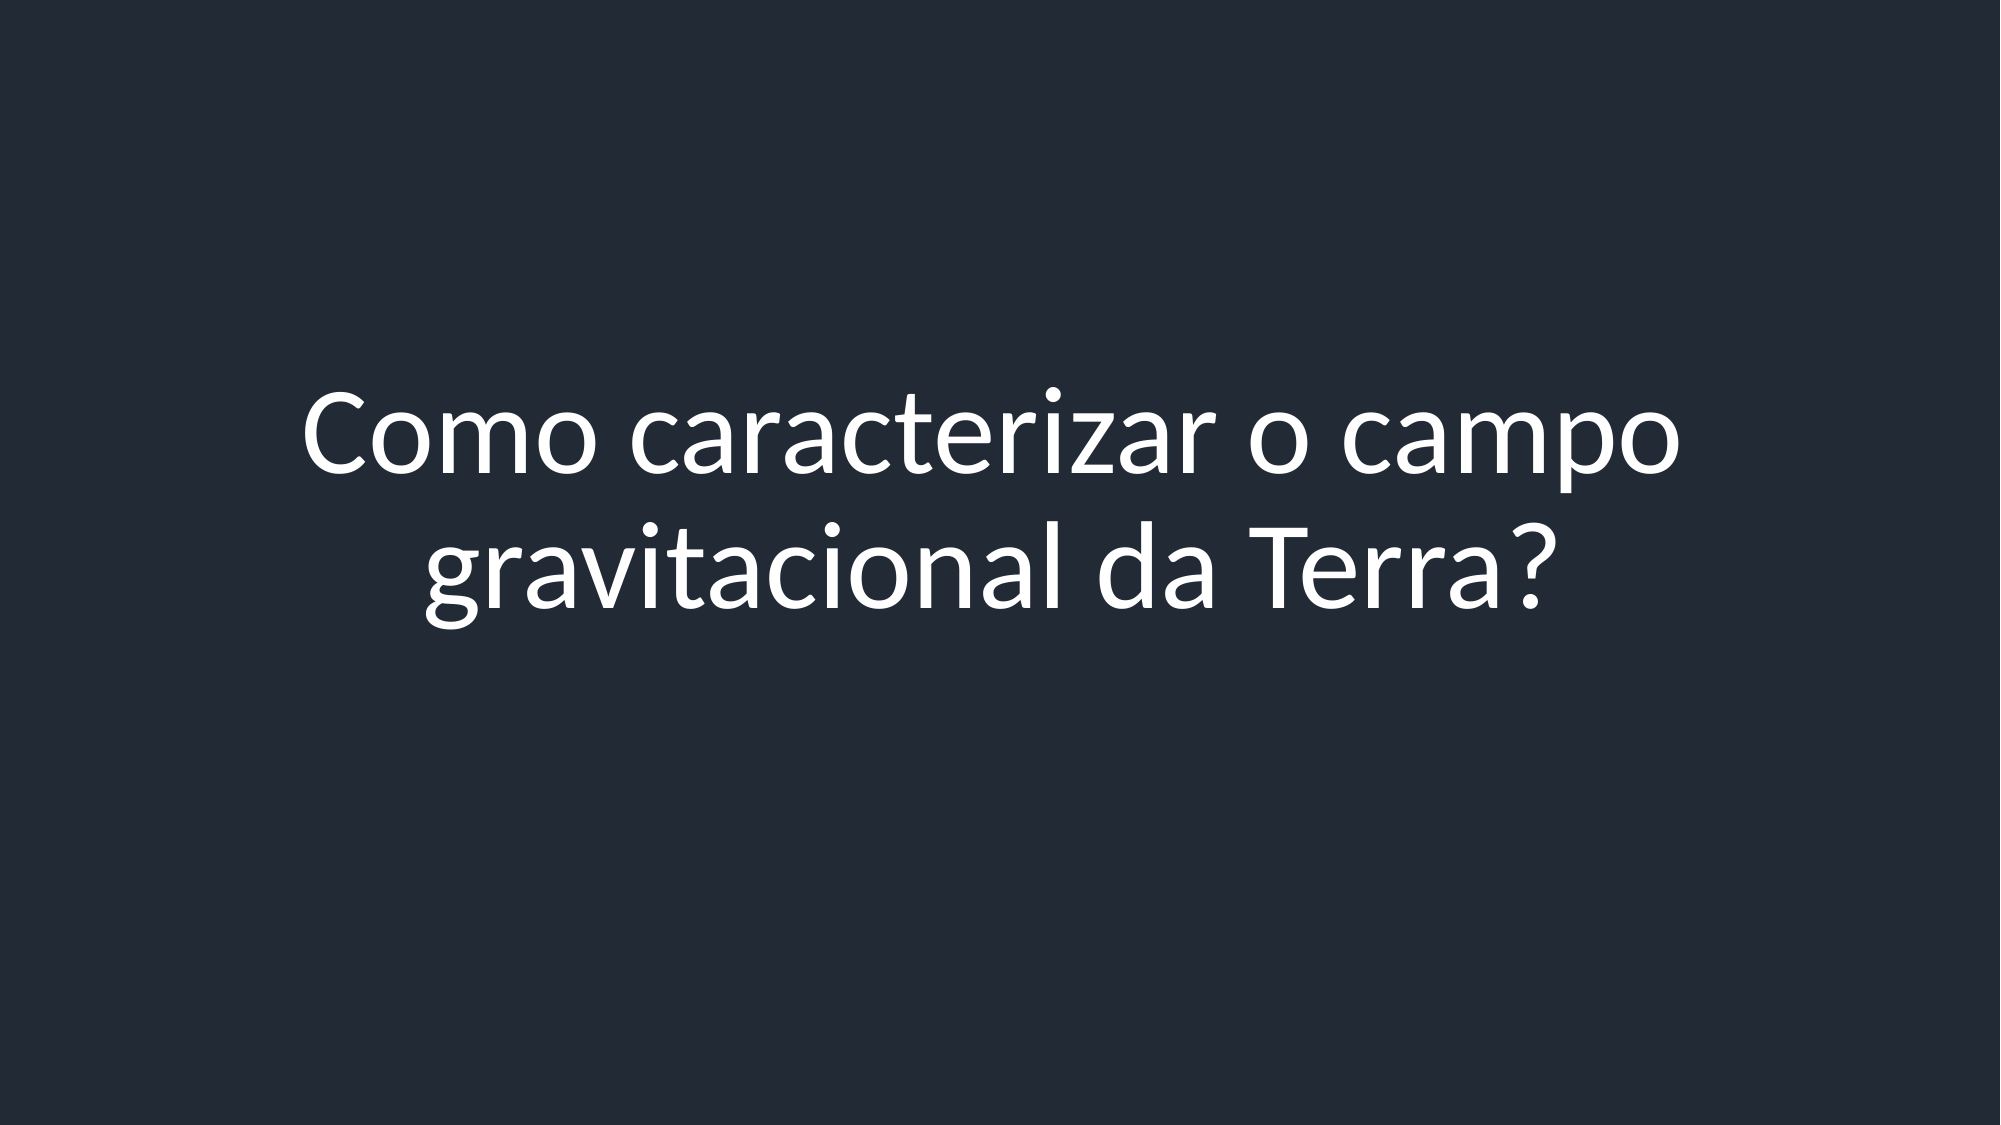

Como caracterizar o campo gravitacional da Terra?